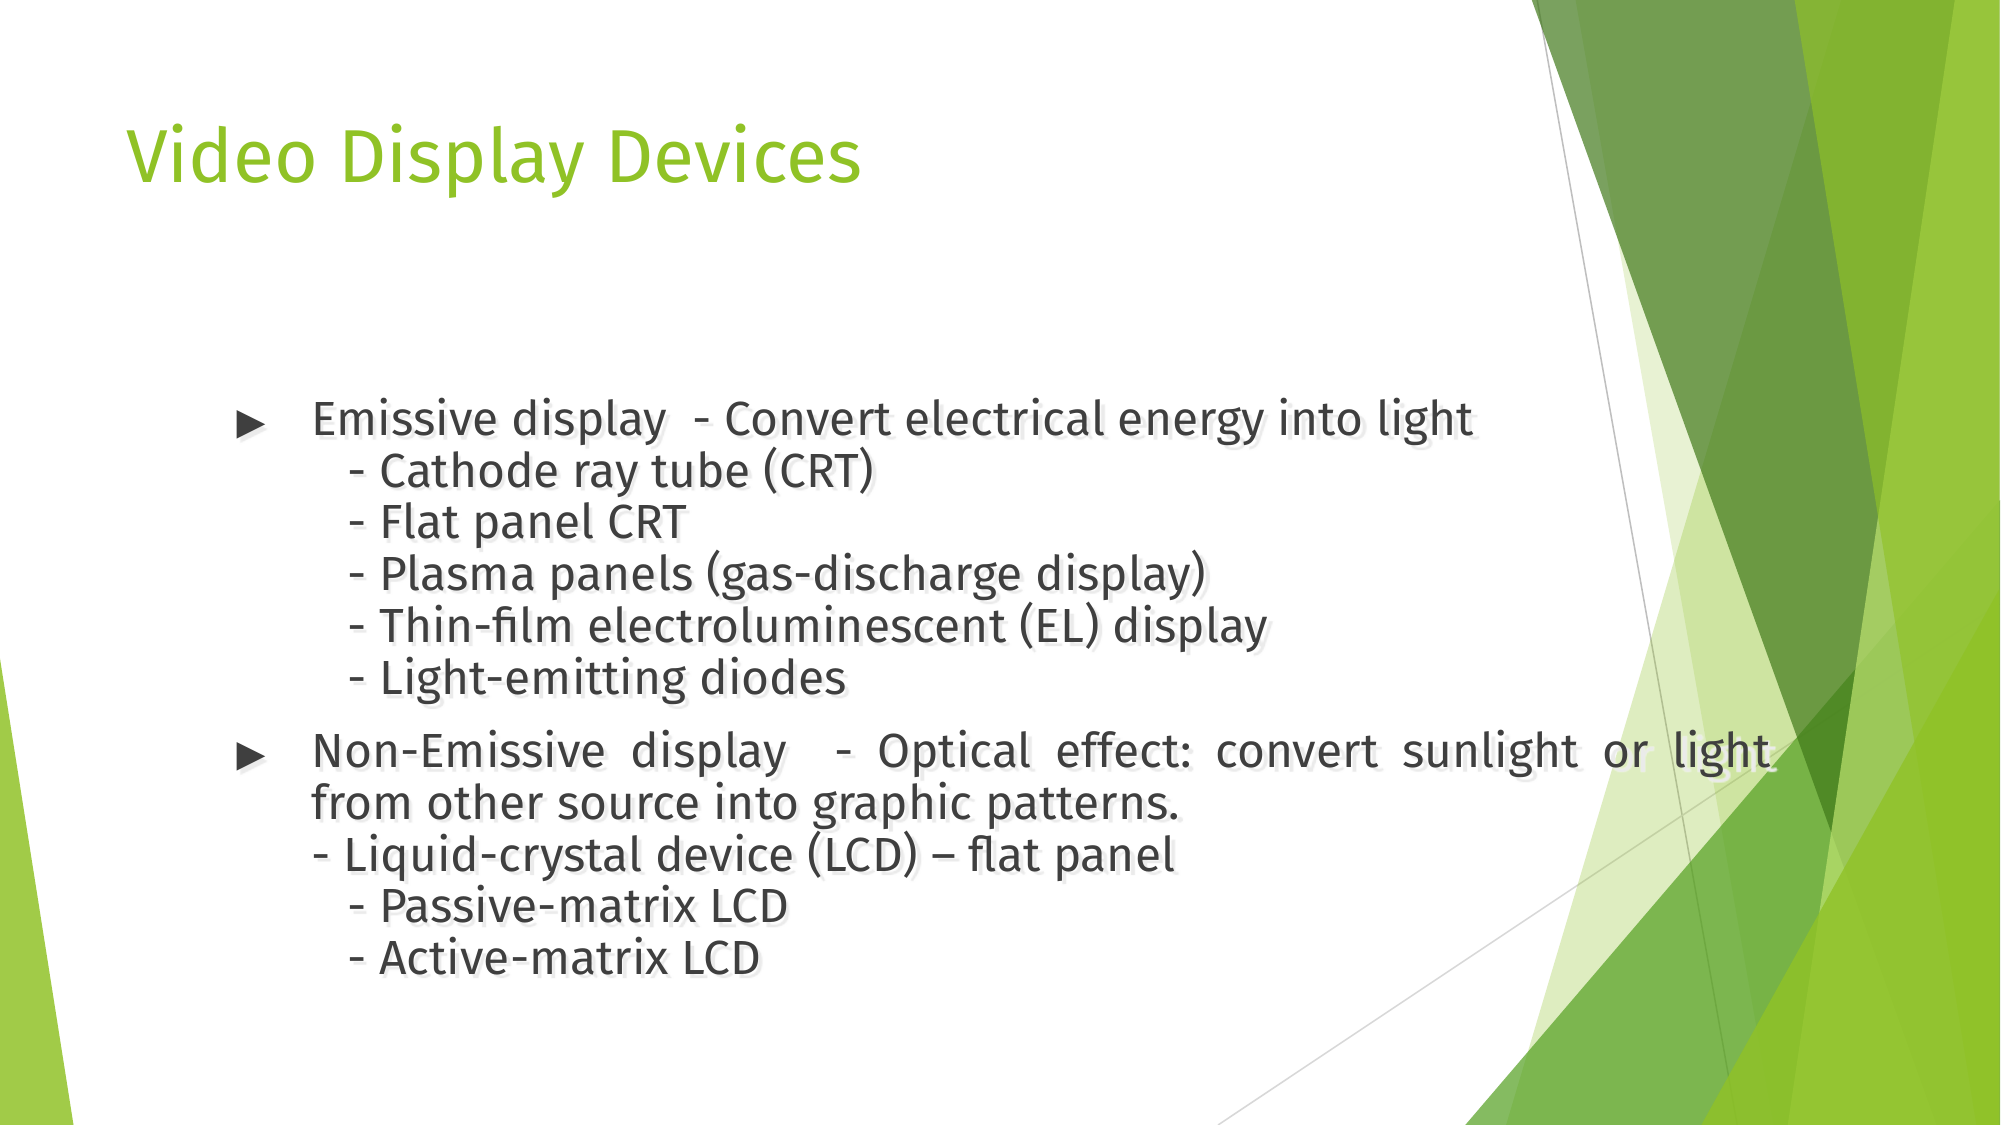

# Video Display Devices

Emissive display  - Convert electrical energy into light
       	- Cathode ray tube (CRT)
        	- Flat panel CRT
        	- Plasma panels (gas-discharge display)
        	- Thin-film electroluminescent (EL) display
        	- Light-emitting diodes

Non-Emissive display  - Optical effect: convert sunlight or light from other source into graphic patterns.
 		- Liquid-crystal device (LCD) – flat panel
         	- Passive-matrix LCD
        	- Active-matrix LCD